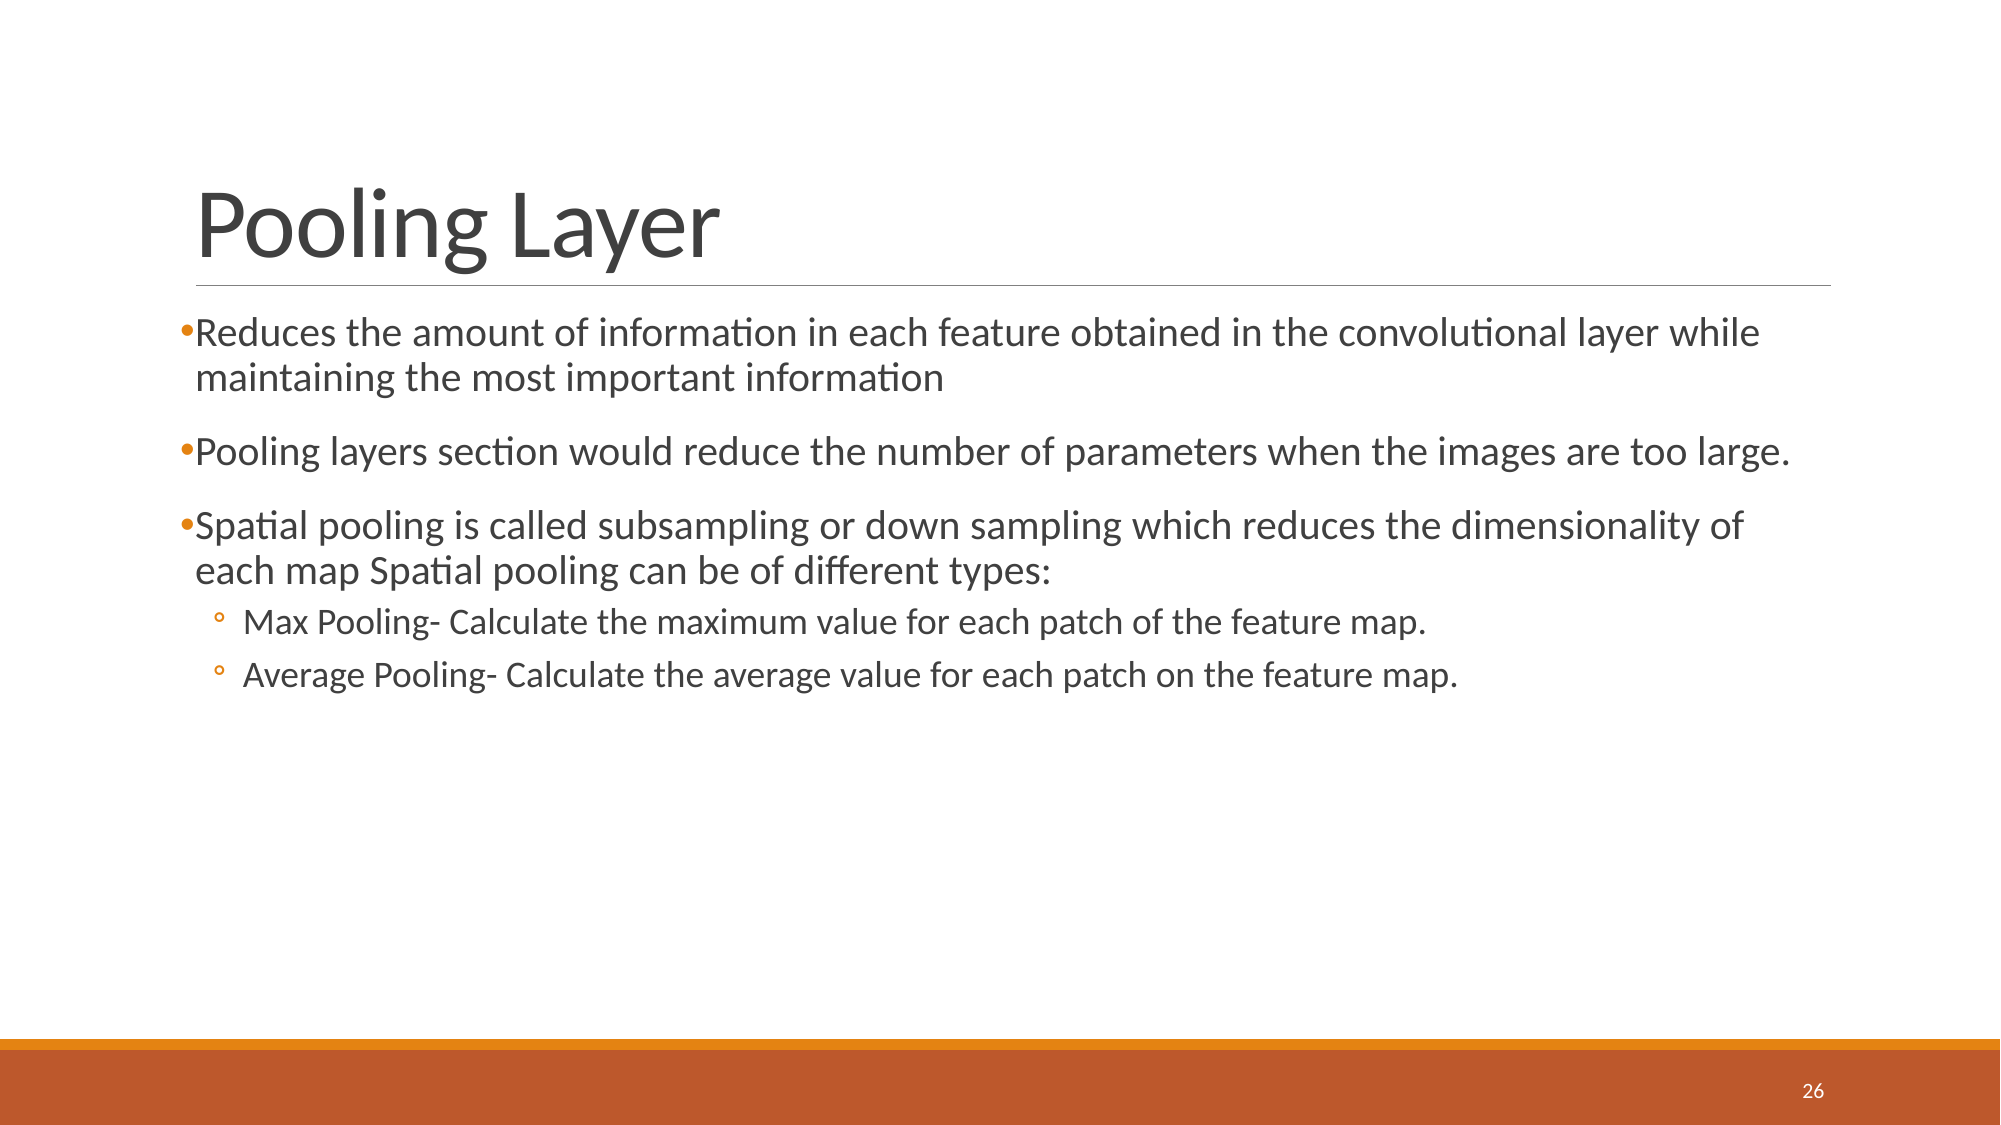

# Pooling Layer
Reduces the amount of information in each feature obtained in the convolutional layer while maintaining the most important information
Pooling layers section would reduce the number of parameters when the images are too large.
Spatial pooling is called subsampling or down sampling which reduces the dimensionality of each map Spatial pooling can be of different types:
Max Pooling- Calculate the maximum value for each patch of the feature map.
Average Pooling- Calculate the average value for each patch on the feature map.

26